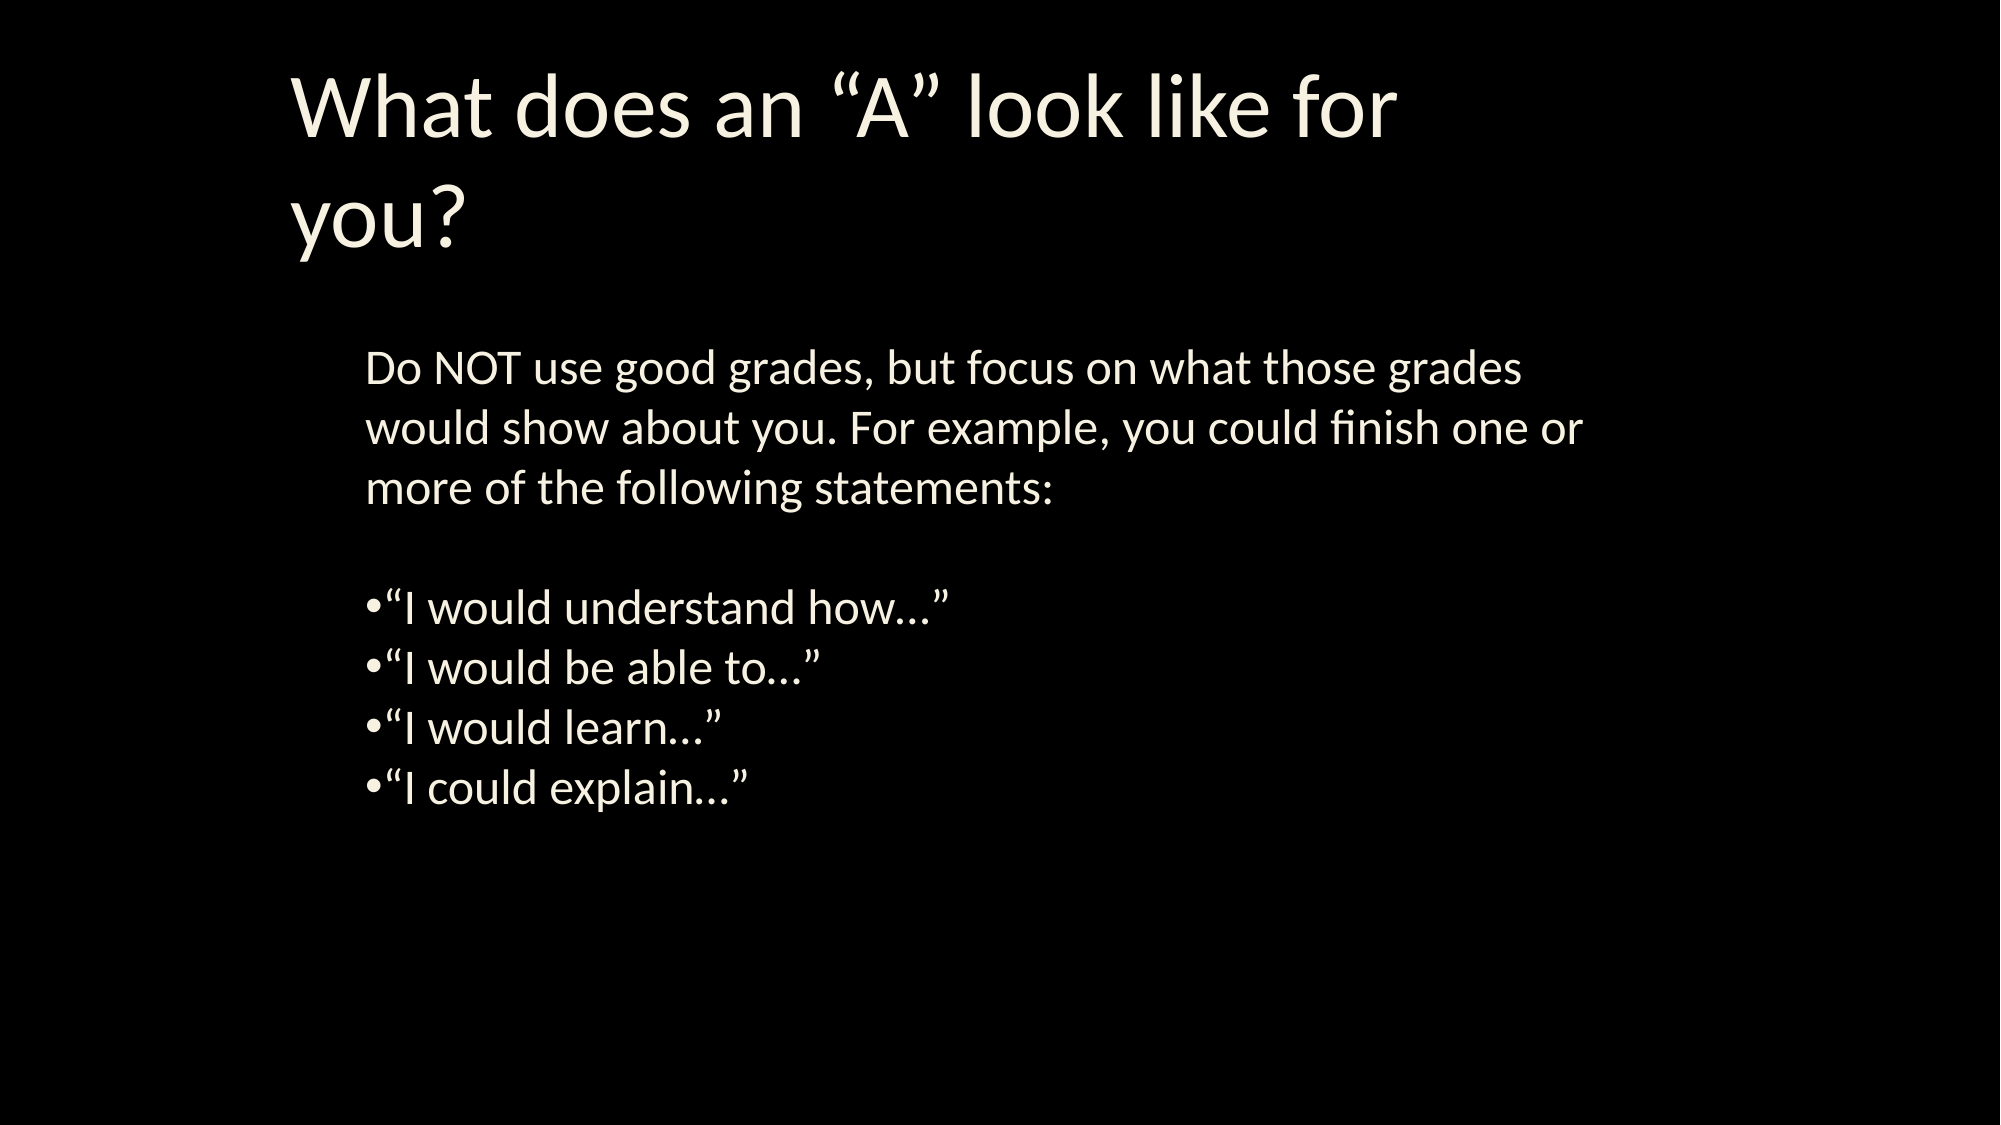

What does an “A” look like for you?

Do NOT use good grades, but focus on what those grades would show about you. For example, you could finish one or more of the following statements:

“I would understand how…”
“I would be able to…”
“I would learn…”
“I could explain…”